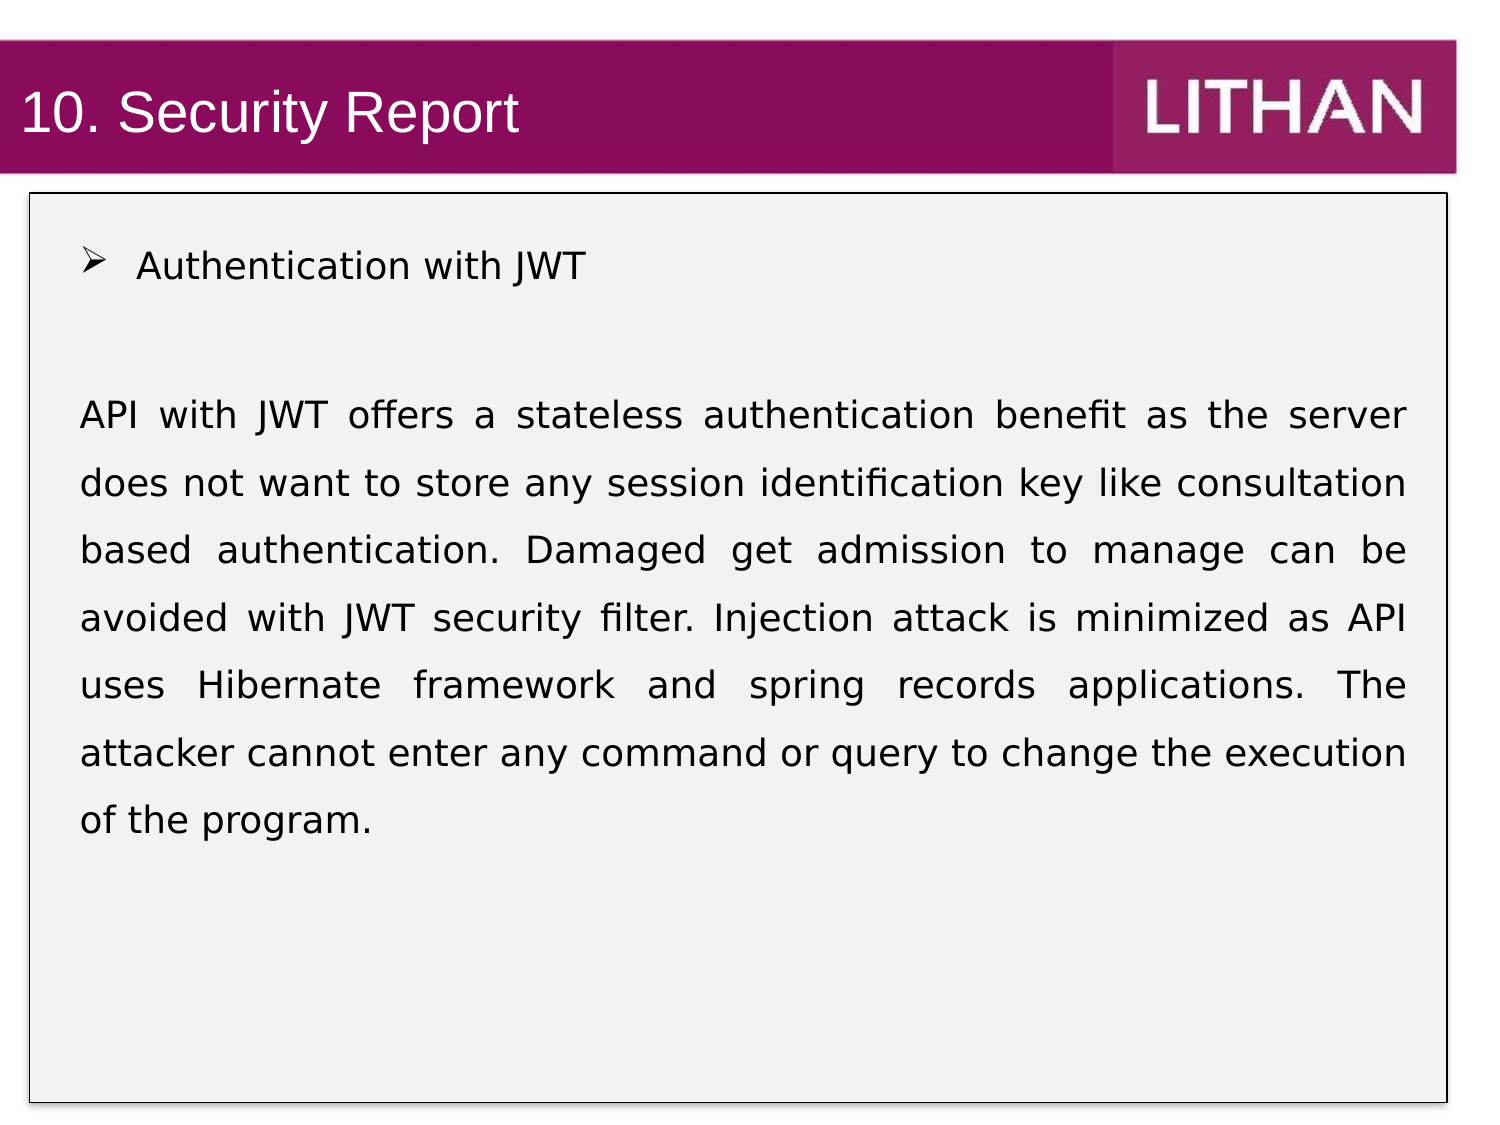

10. Security Report

Authentication with JWT

API with JWT offers a stateless authentication benefit as the server does not want to store any session identification key like consultation based authentication. Damaged get admission to manage can be avoided with JWT security filter. Injection attack is minimized as API uses Hibernate framework and spring records applications. The attacker cannot enter any command or query to change the execution of the program.